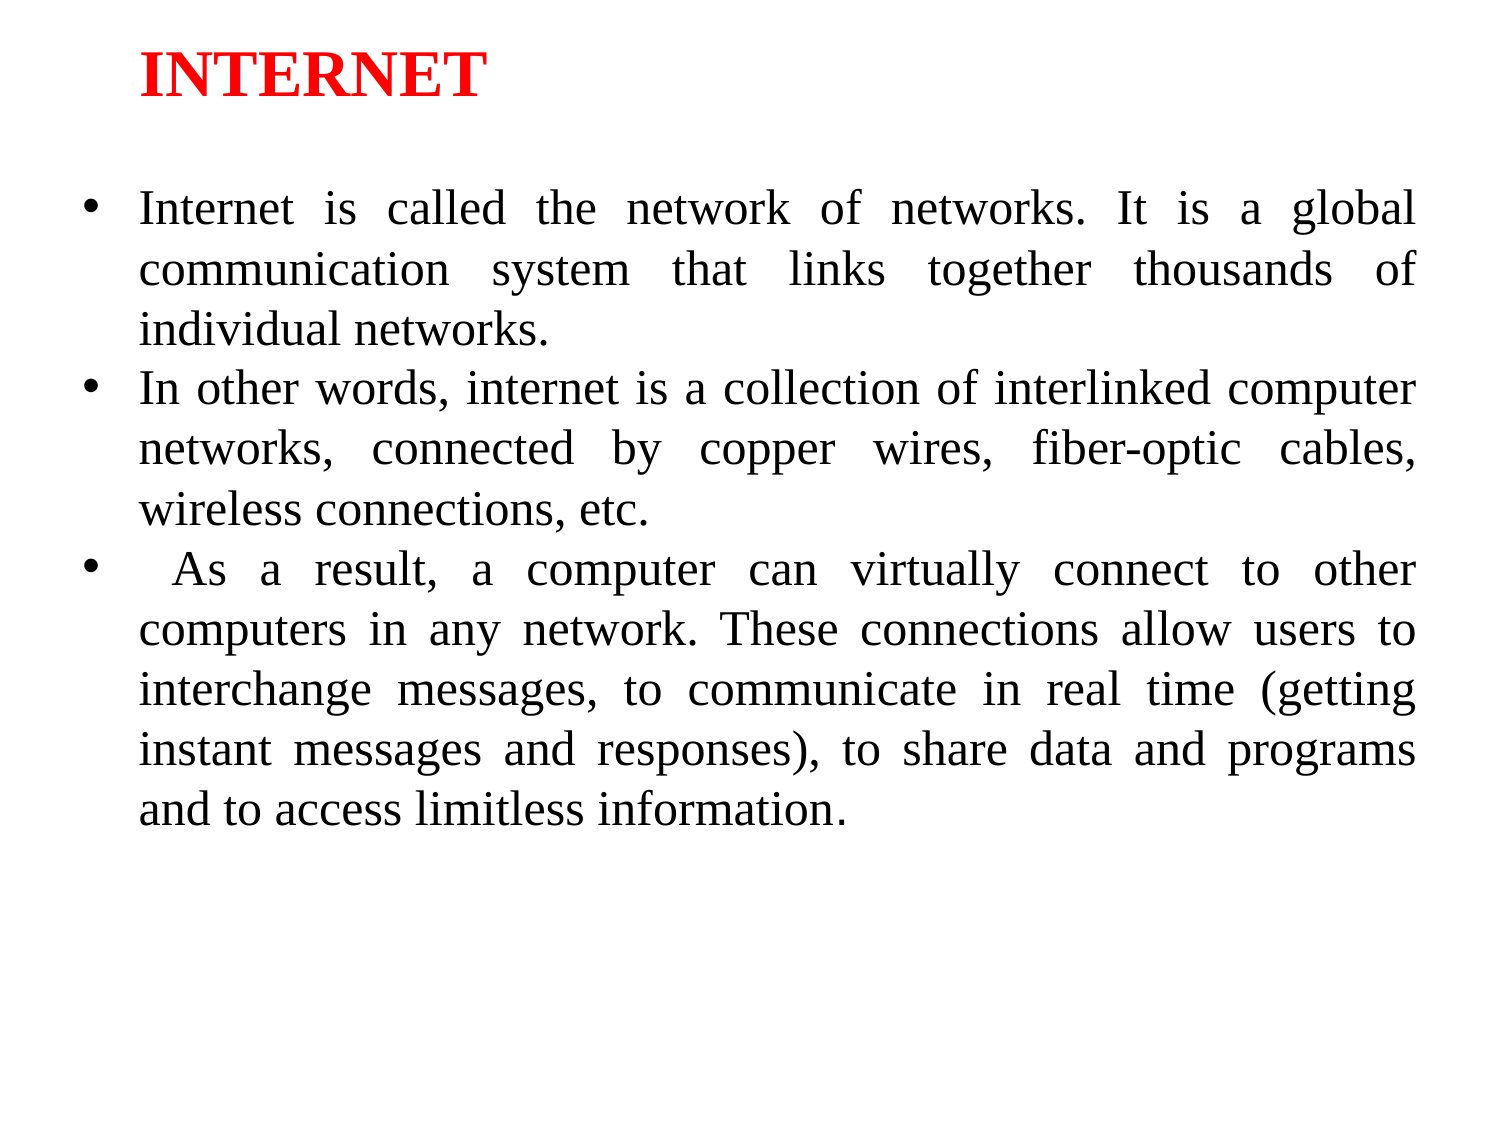

# INTERNET
Internet is called the network of networks. It is a global communication system that links together thousands of individual networks.
In other words, internet is a collection of interlinked computer networks, connected by copper wires, fiber-optic cables, wireless connections, etc.
 As a result, a computer can virtually connect to other computers in any network. These connections allow users to interchange messages, to communicate in real time (getting instant messages and responses), to share data and programs and to access limitless information.